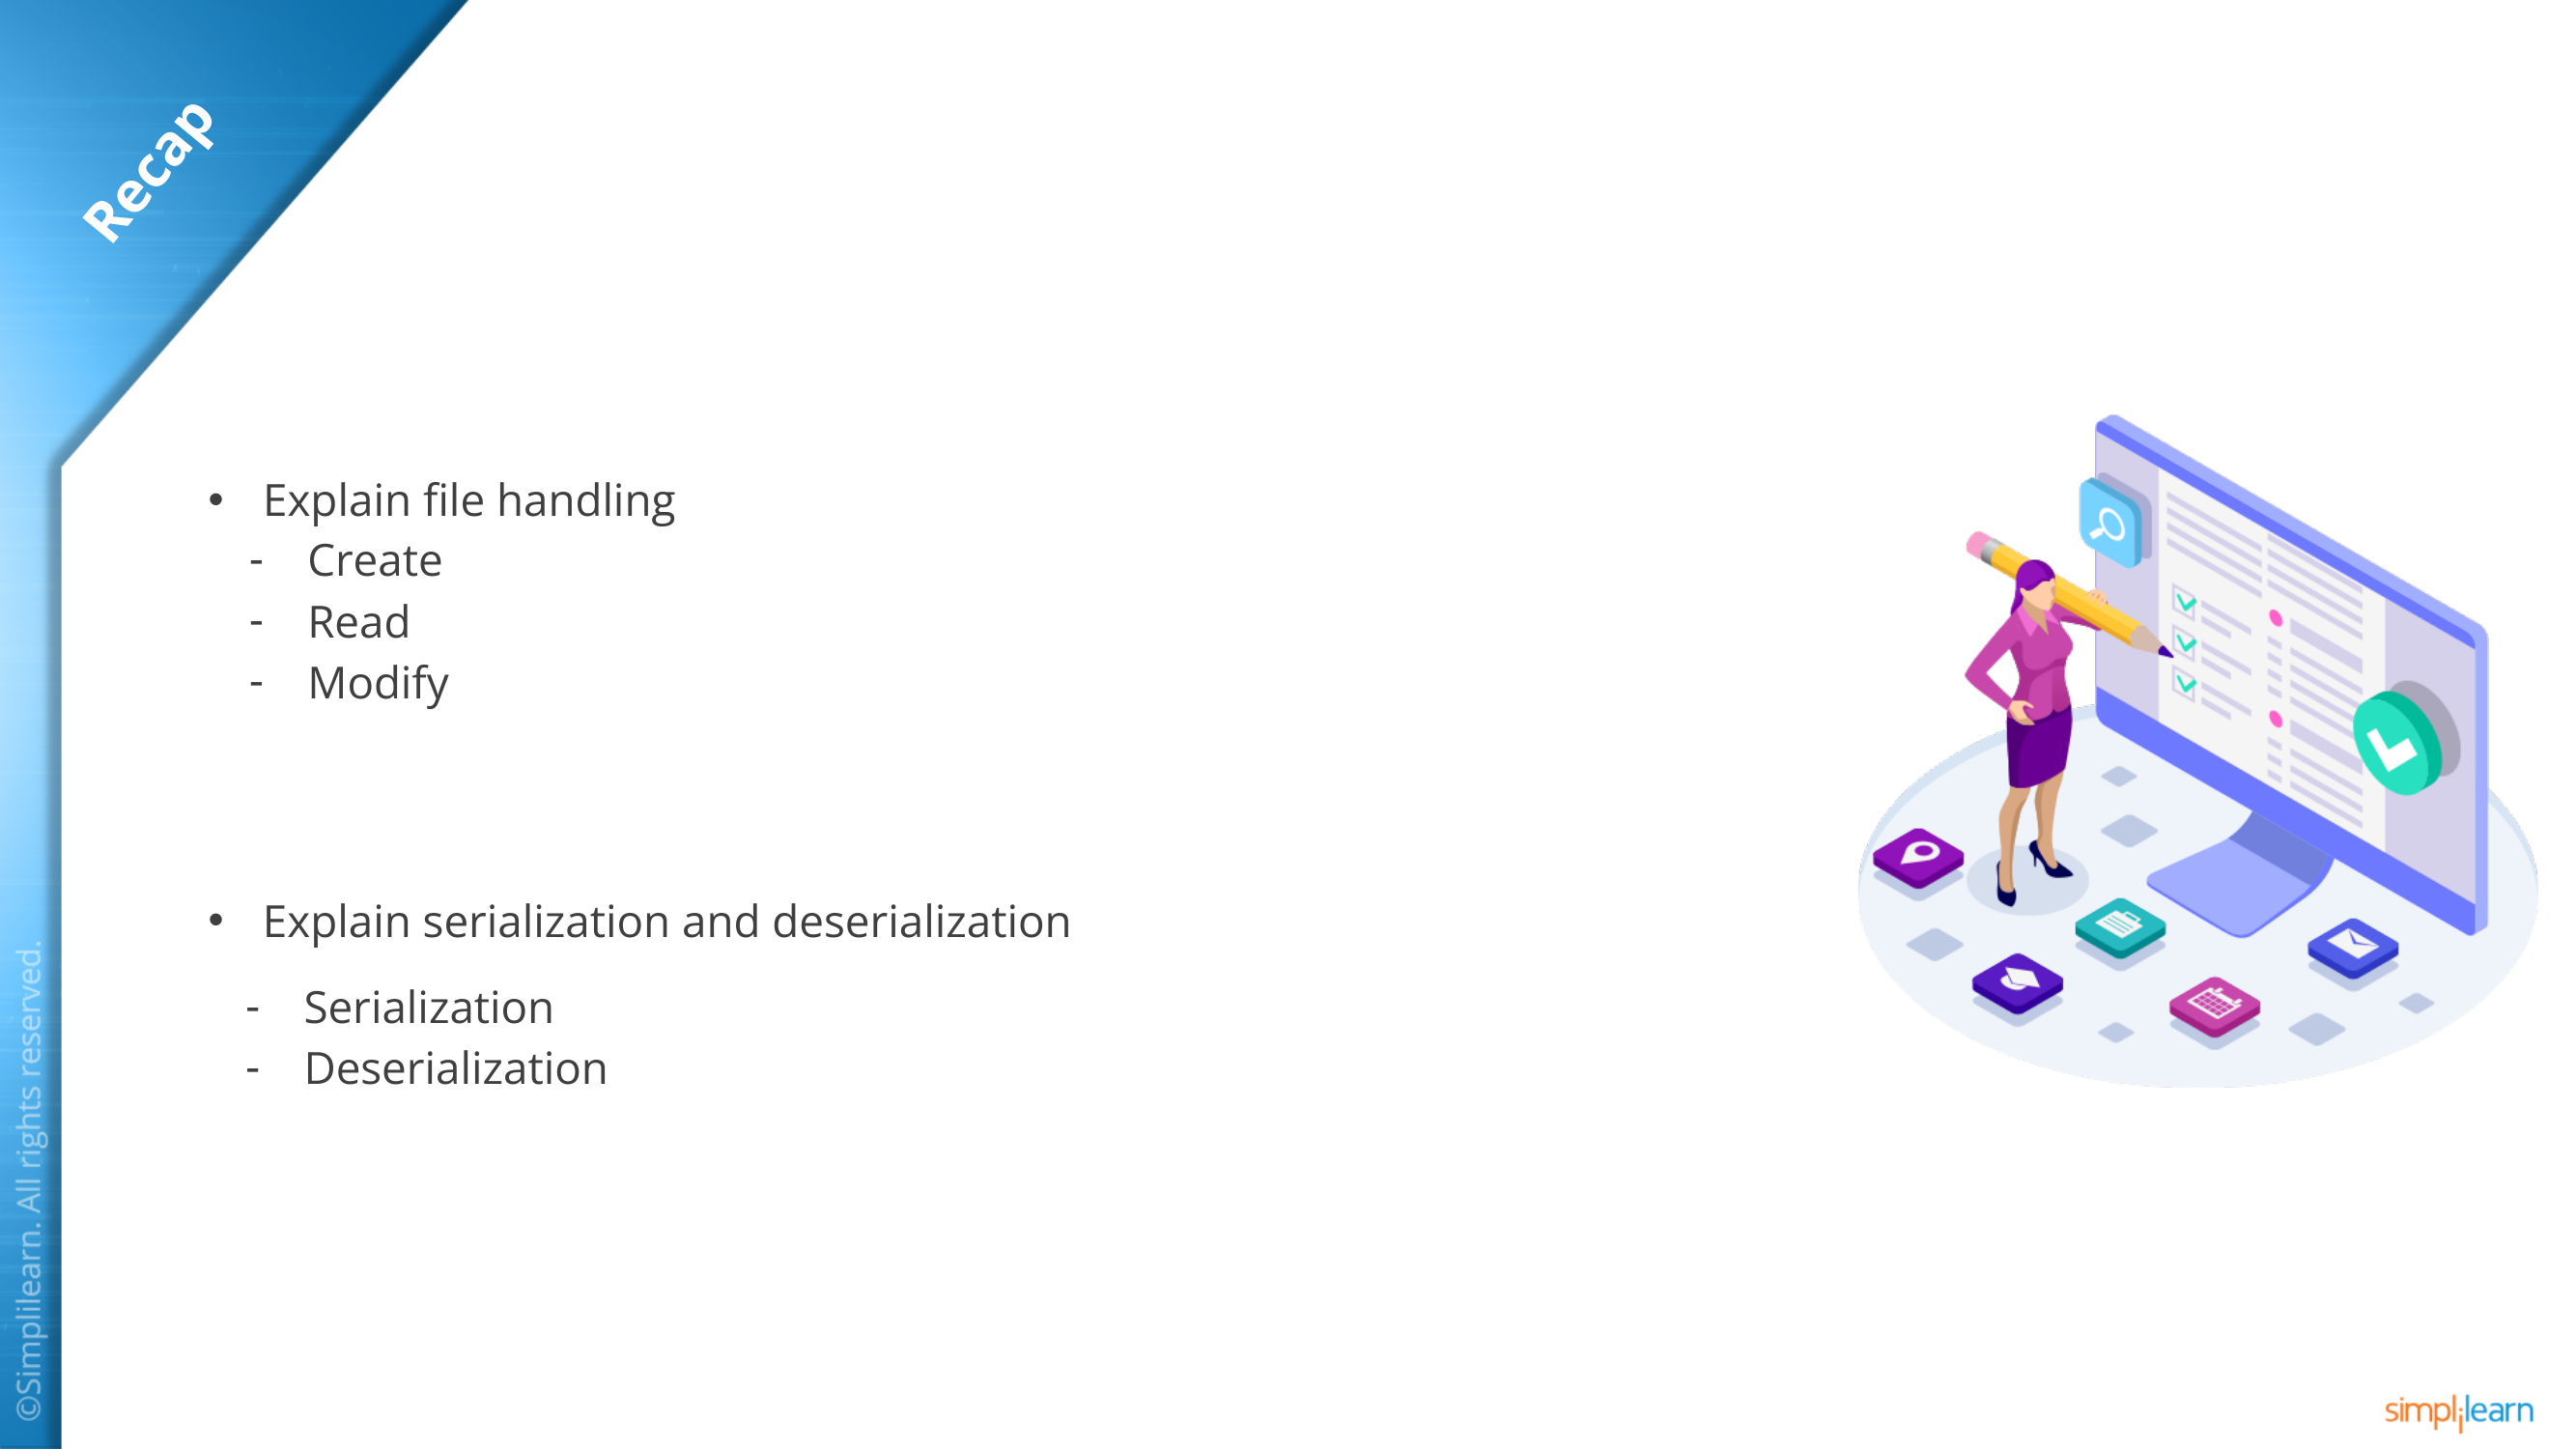

Explain file handling
Create
Read
Modify

Explain serialization and deserialization
Serialization
Deserialization